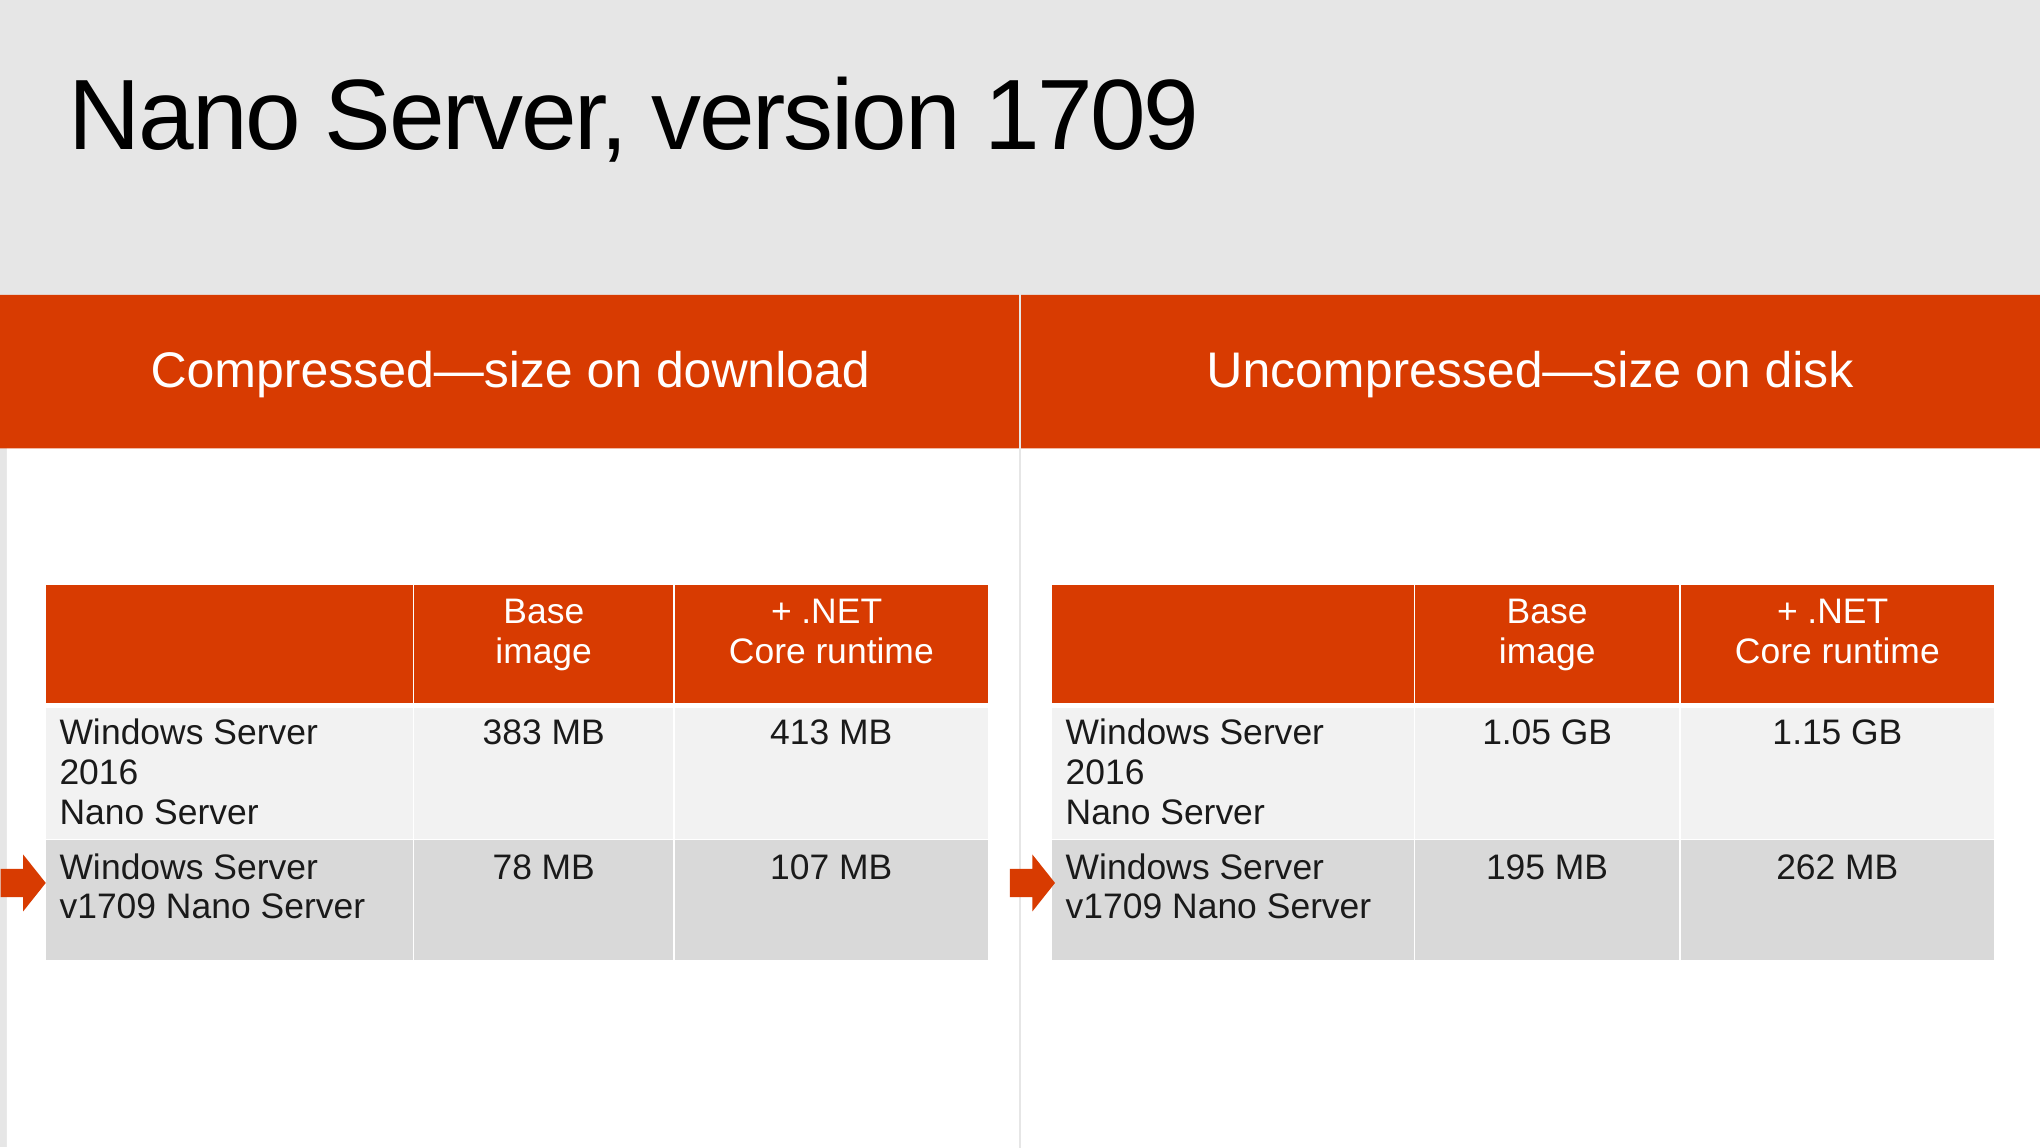

# Nano Server, version 1709

Uncompressed—size on disk
Compressed—size on download

|  | Base image | + .NET Core runtime |
| --- | --- | --- |
| Windows Server 2016 Nano Server | 383 MB | 413 MB |
| Windows Server v1709 Nano Server | 78 MB | 107 MB |
|  | Base image | + .NET Core runtime |
| --- | --- | --- |
| Windows Server 2016 Nano Server | 1.05 GB | 1.15 GB |
| Windows Server v1709 Nano Server | 195 MB | 262 MB |